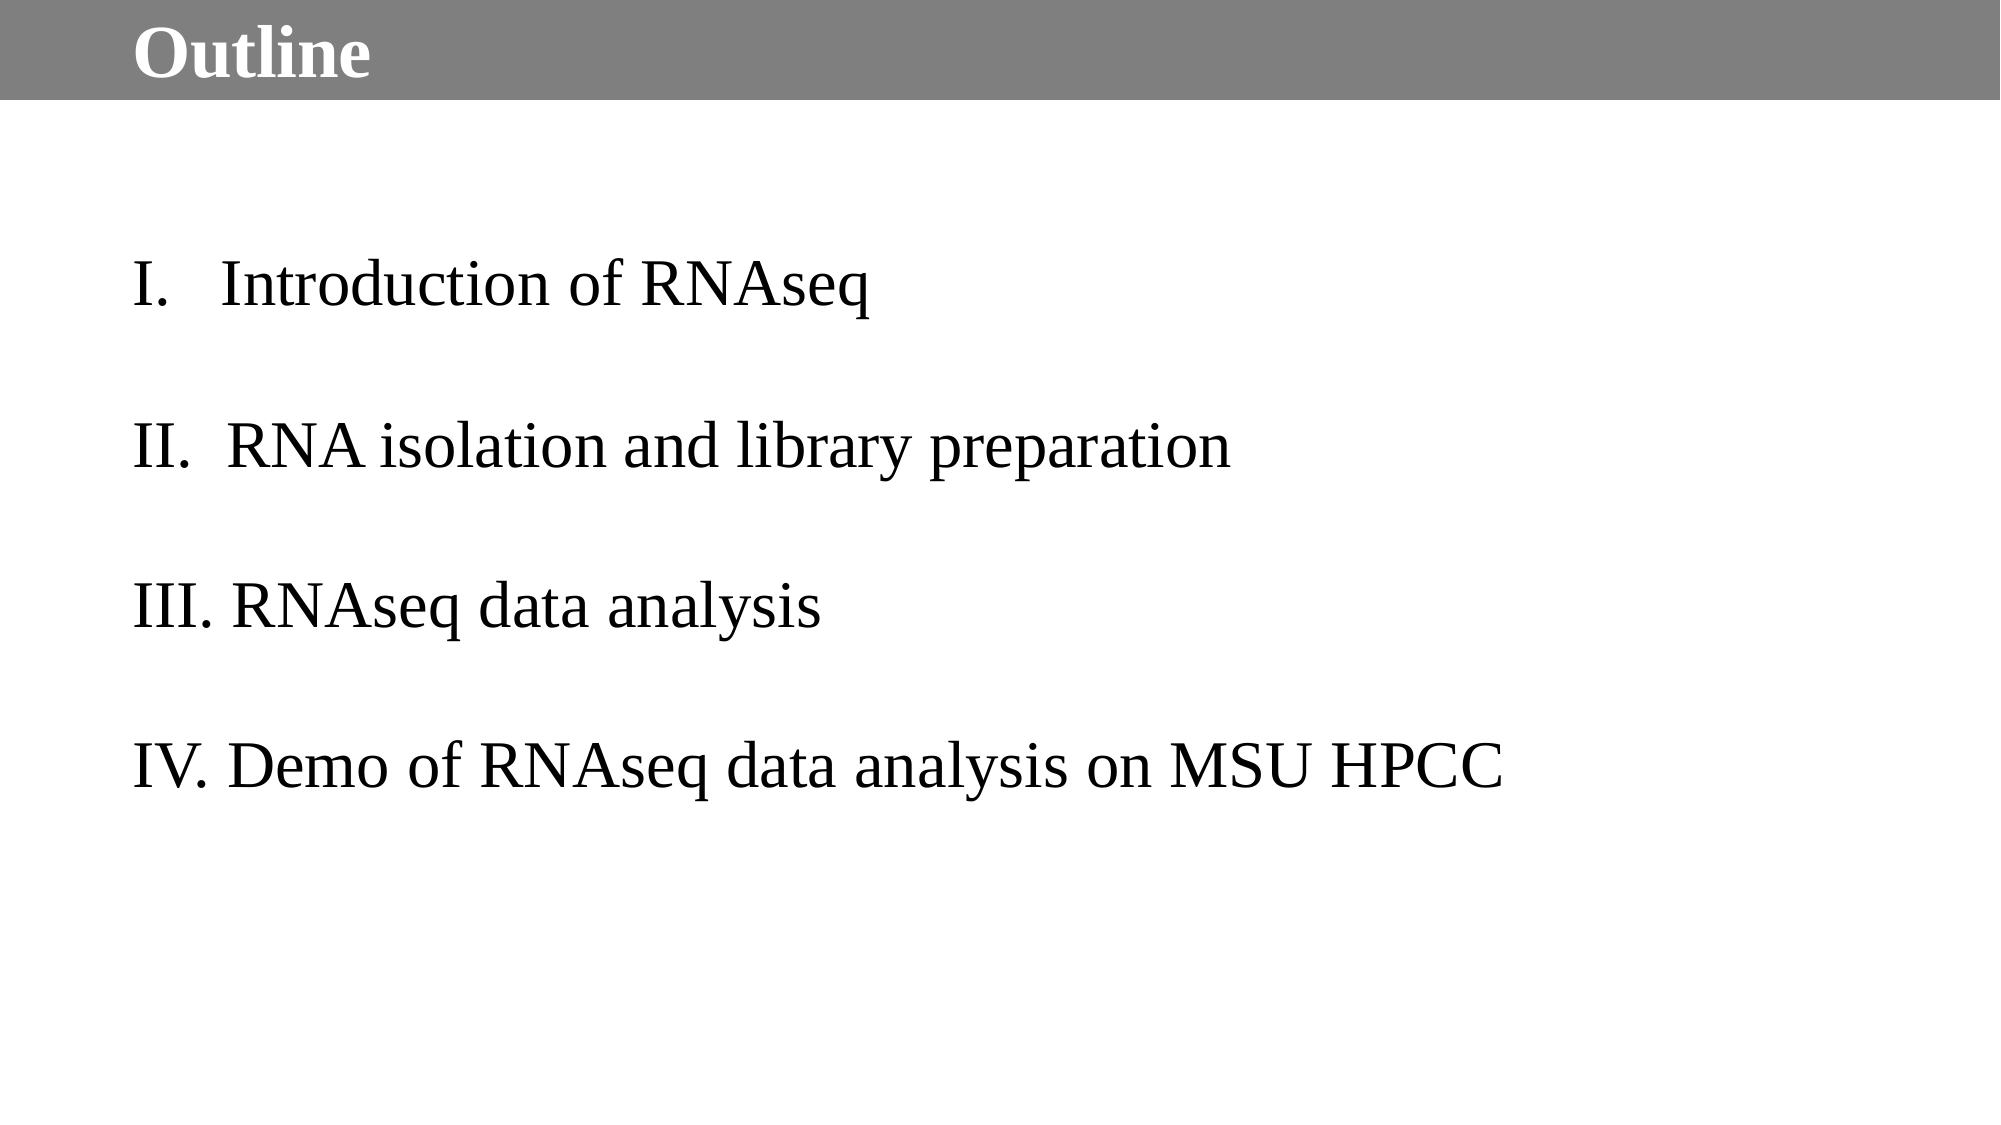

# Outline
Introduction of RNAseq

RNA isolation and library preparation

RNAseq data analysis

Demo of RNAseq data analysis on MSU HPCC